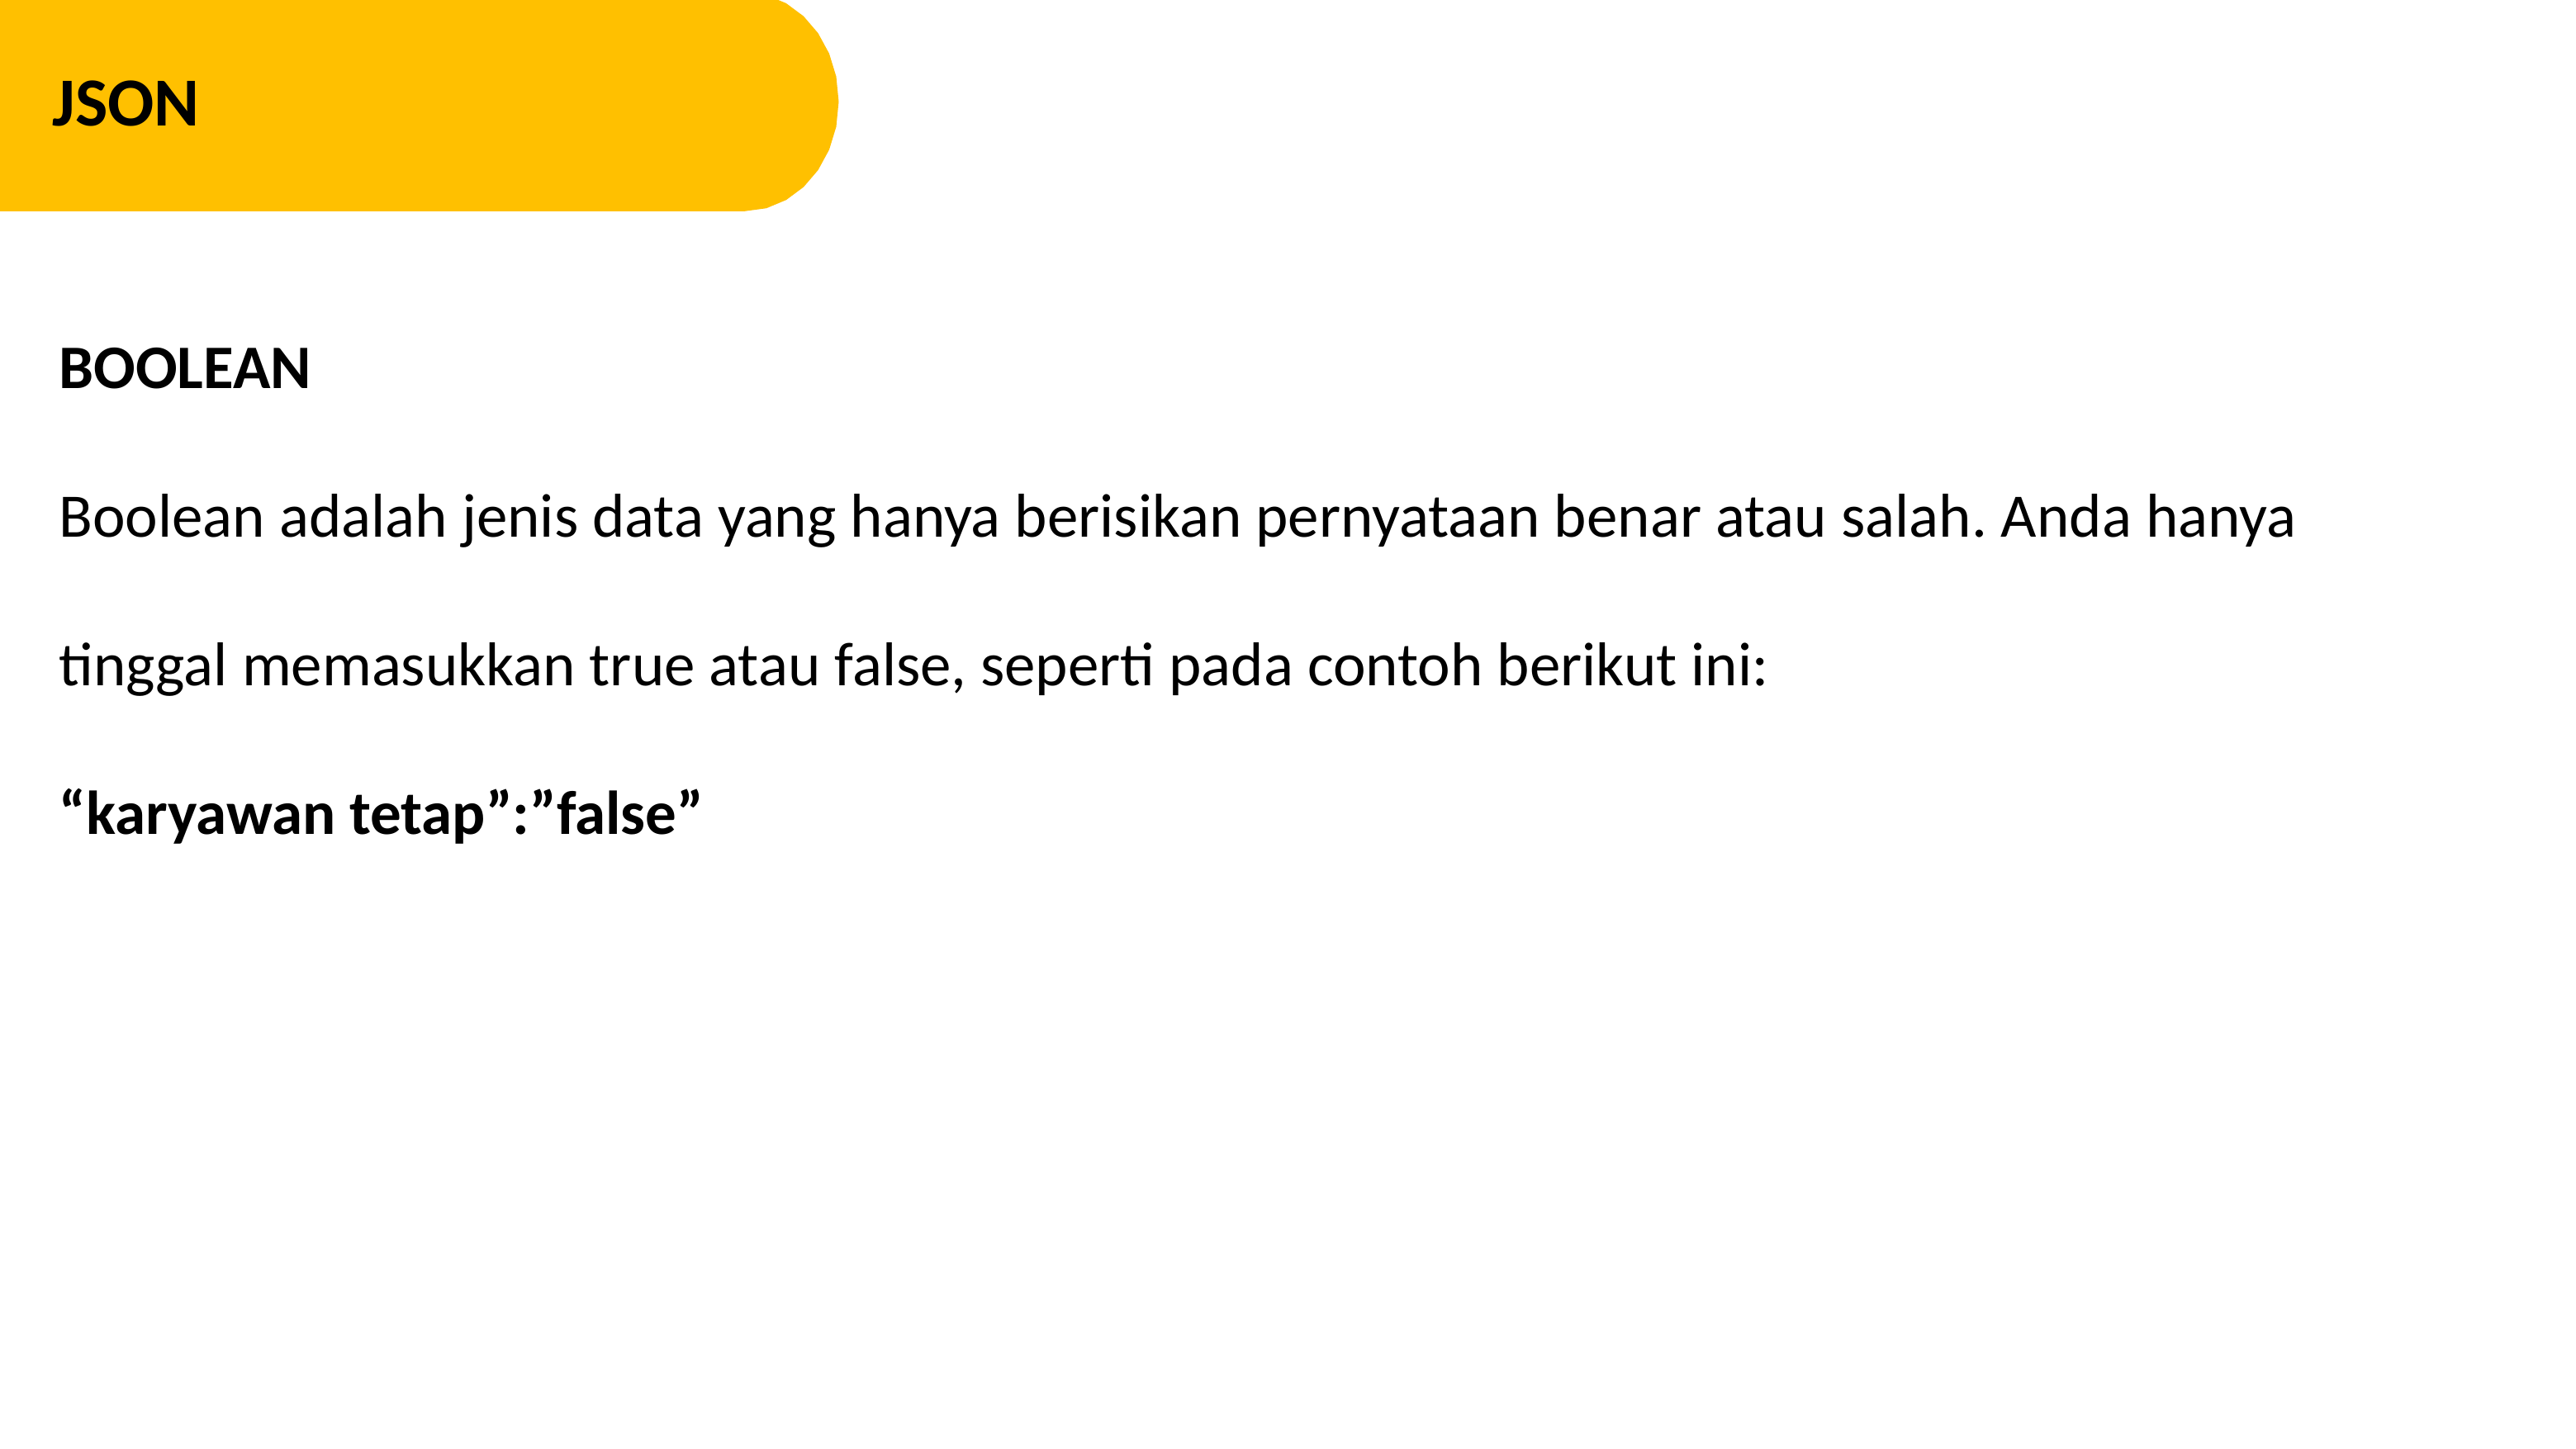

JSON
BOOLEAN
Boolean adalah jenis data yang hanya berisikan pernyataan benar atau salah. Anda hanya tinggal memasukkan true atau false, seperti pada contoh berikut ini:
“karyawan tetap”:”false”